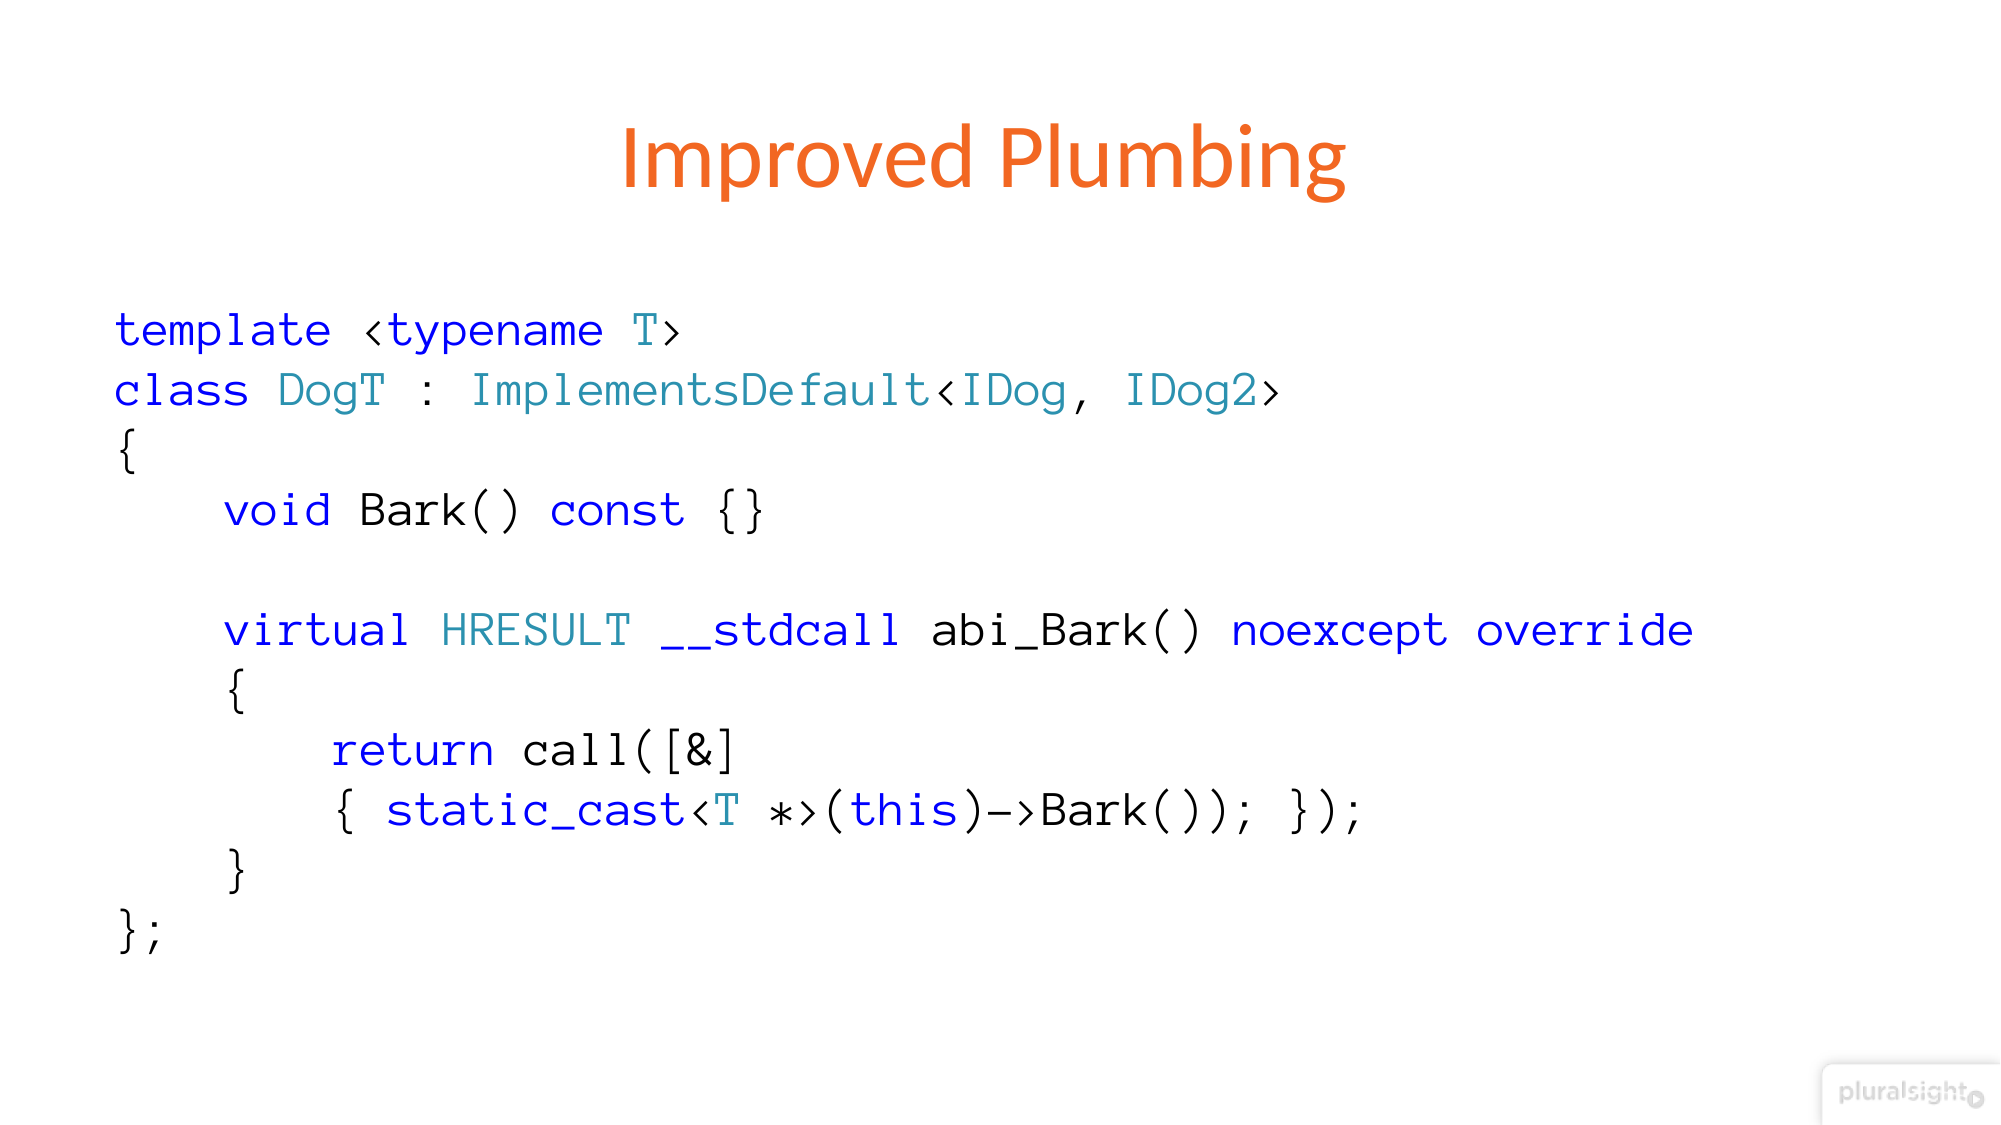

# Improved Plumbing
template <typename T>
class DogT : ImplementsDefault<IDog, IDog2>
{
    void Bark() const {}

    virtual HRESULT __stdcall abi_Bark() noexcept override
    {
        return call([&]
        { static_cast<T *>(this)->Bark()); });
    }
};